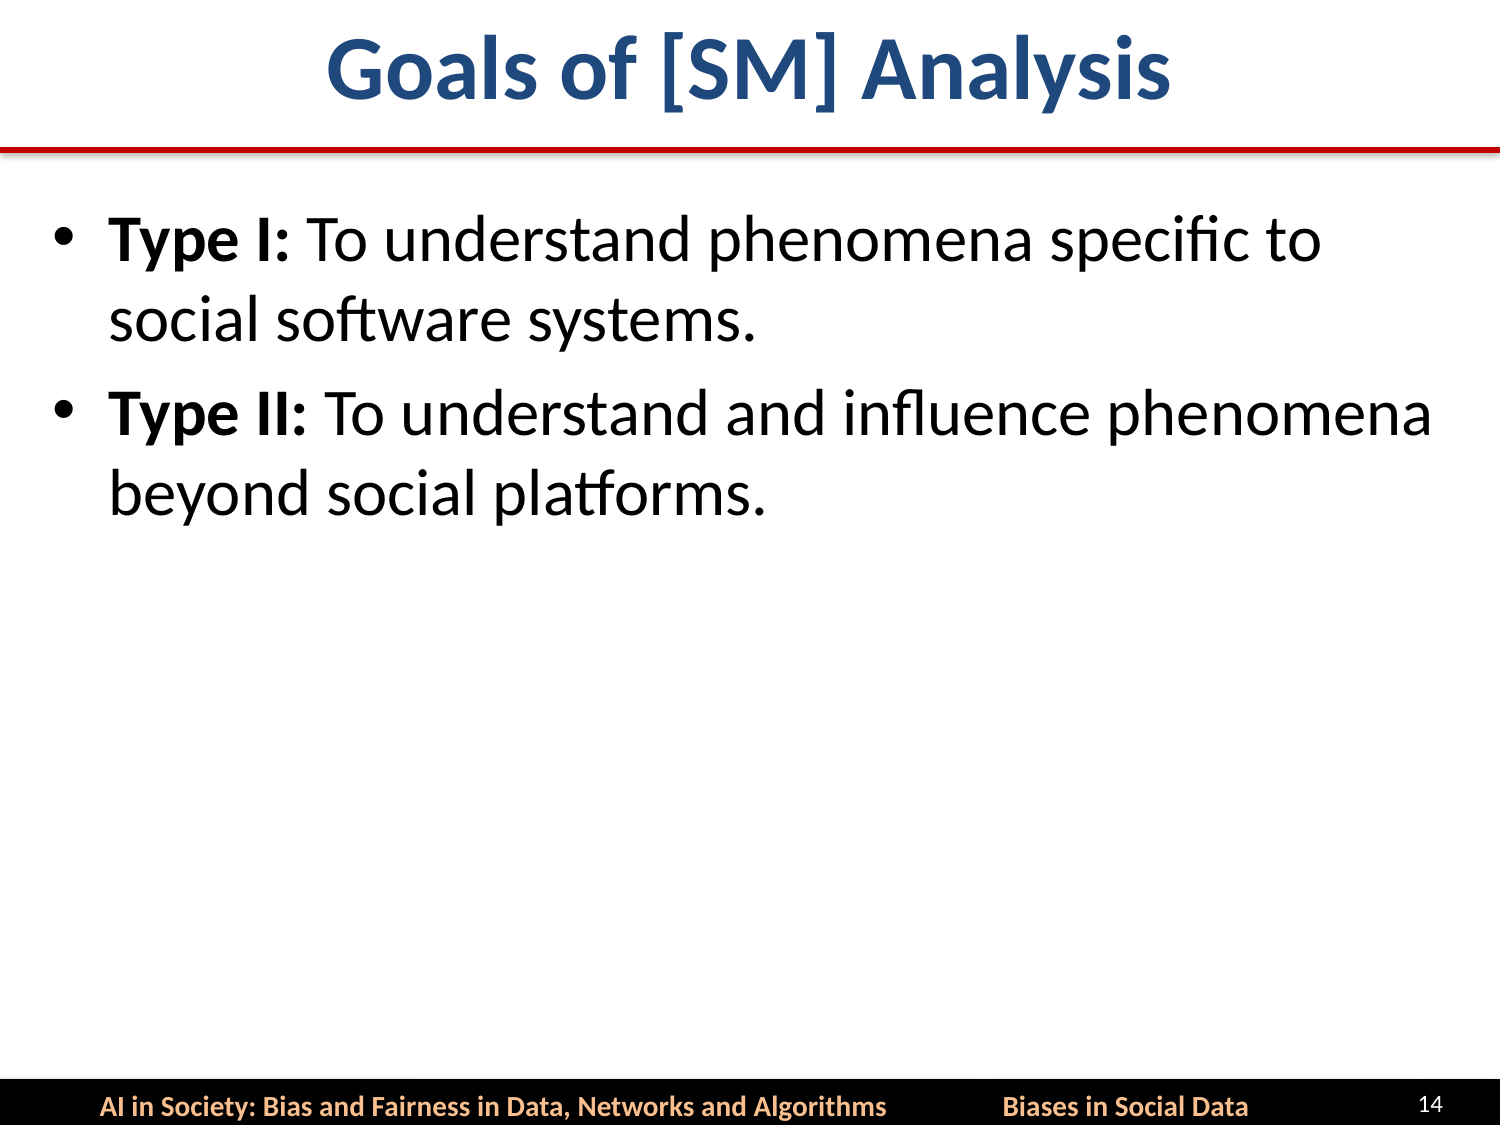

# Goals of [SM] Analysis
Type I: To understand phenomena specific to social software systems.
Type II: To understand and influence phenomena beyond social platforms.